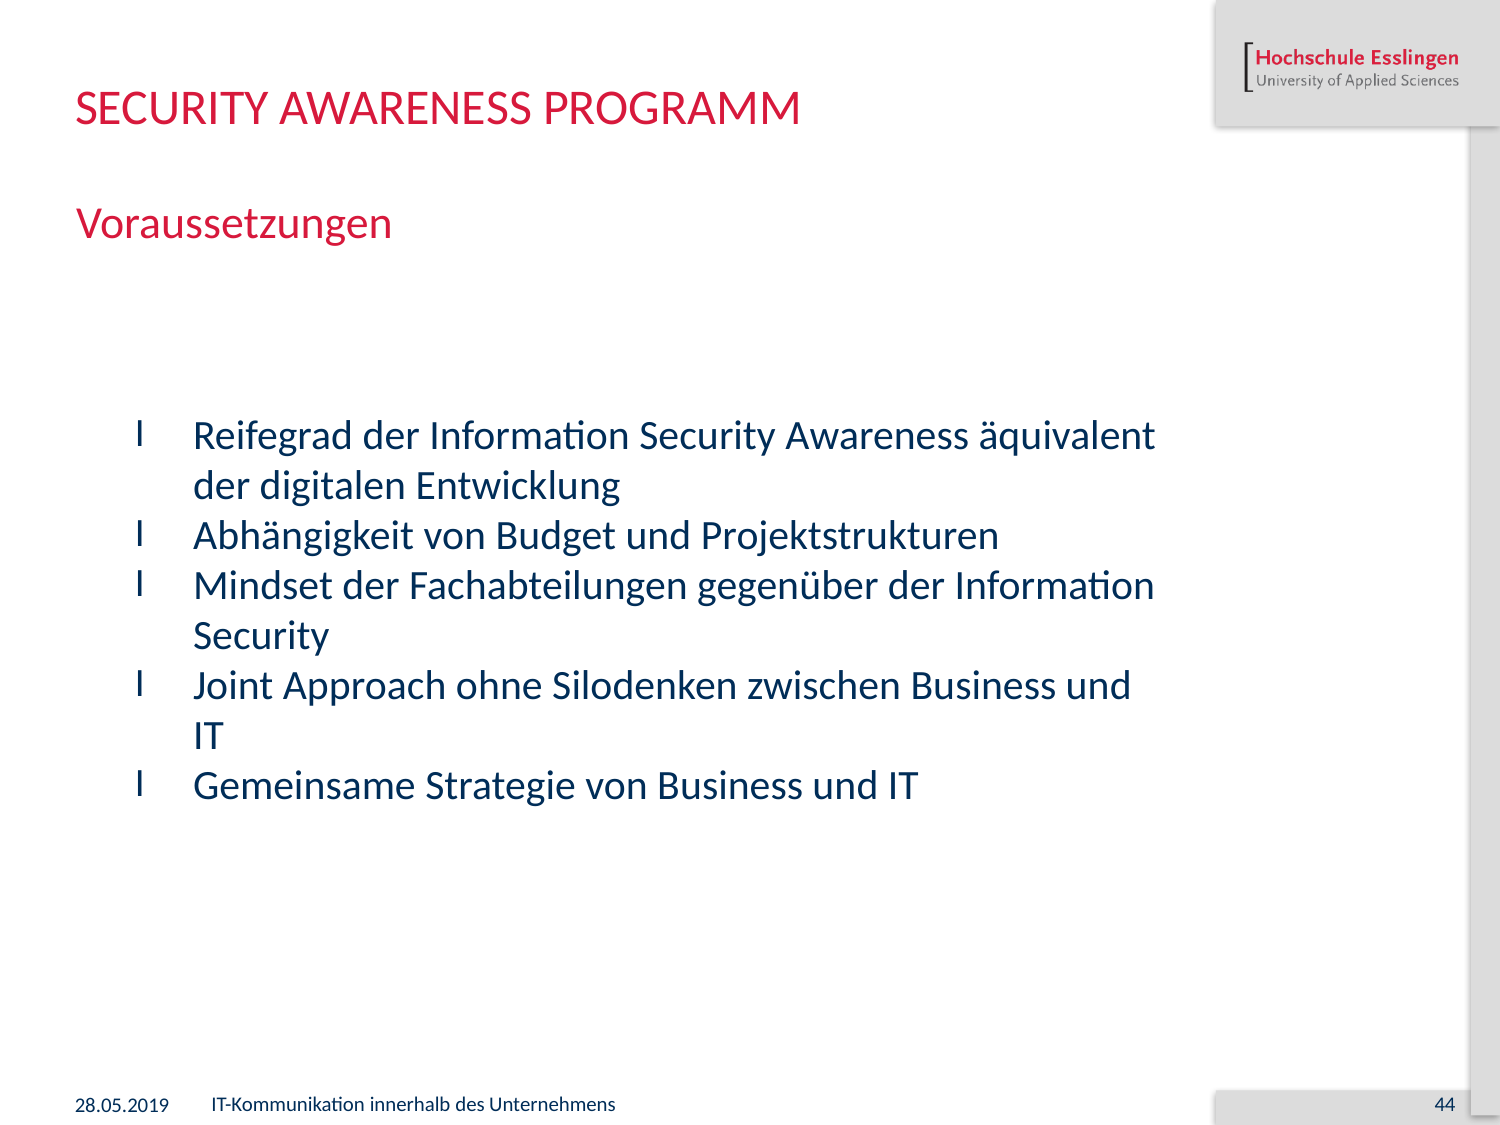

# Security Awareness Programm
Voraussetzungen

Reifegrad der Information Security Awareness äquivalent der digitalen Entwicklung
Abhängigkeit von Budget und Projektstrukturen
Mindset der Fachabteilungen gegenüber der Information Security
Joint Approach ohne Silodenken zwischen Business und IT
Gemeinsame Strategie von Business und IT
28.05.2019
IT-Kommunikation innerhalb des Unternehmens
44